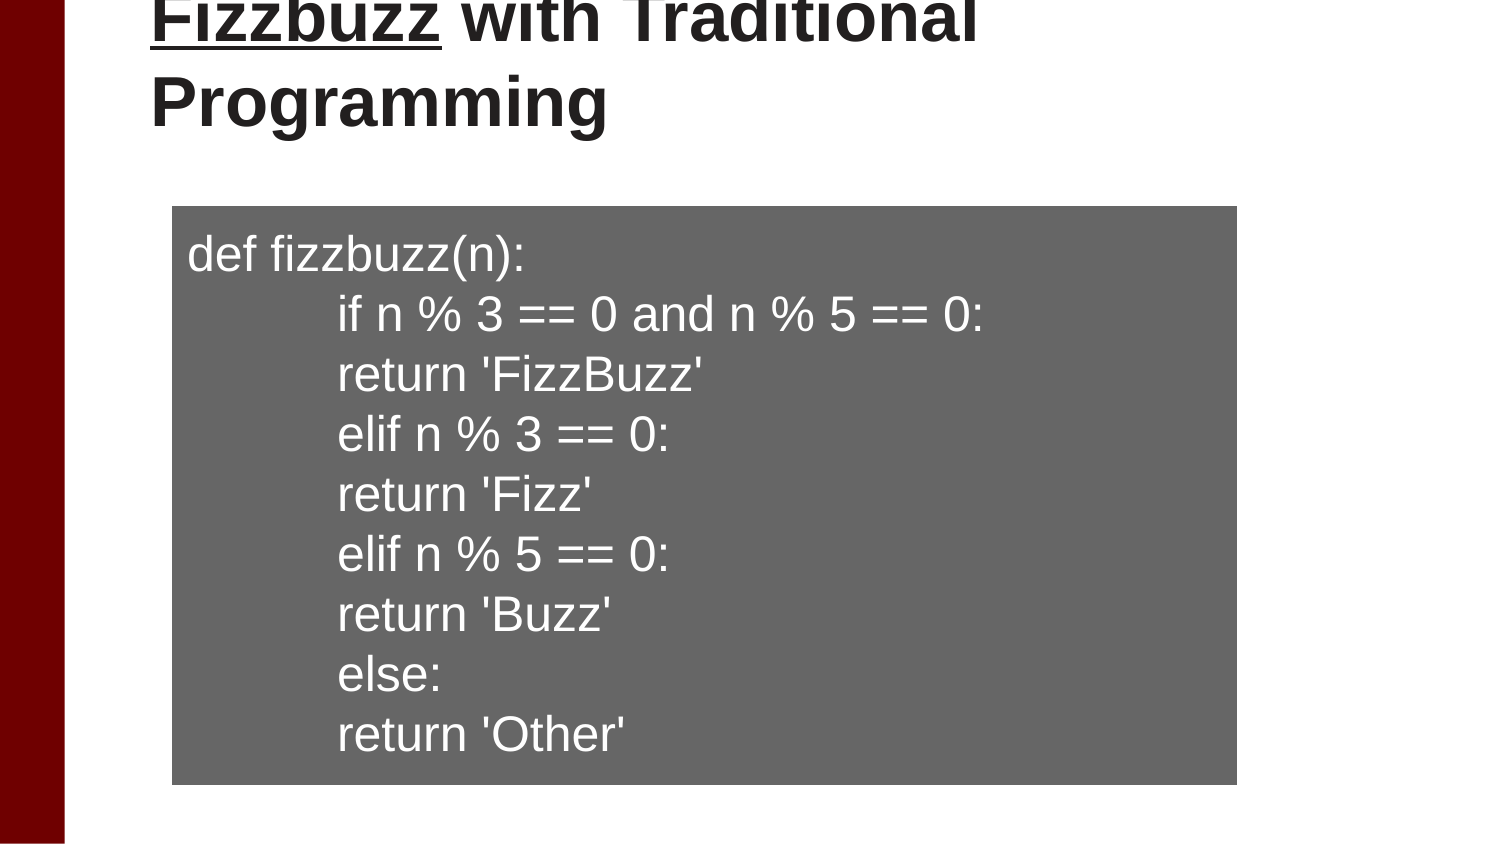

Fizzbuzz with Traditional Programming
def fizzbuzz(n):
	if n % 3 == 0 and n % 5 == 0:
    	return 'FizzBuzz'
	elif n % 3 == 0:
    	return 'Fizz'
	elif n % 5 == 0:
    	return 'Buzz'
	else:
    	return 'Other'